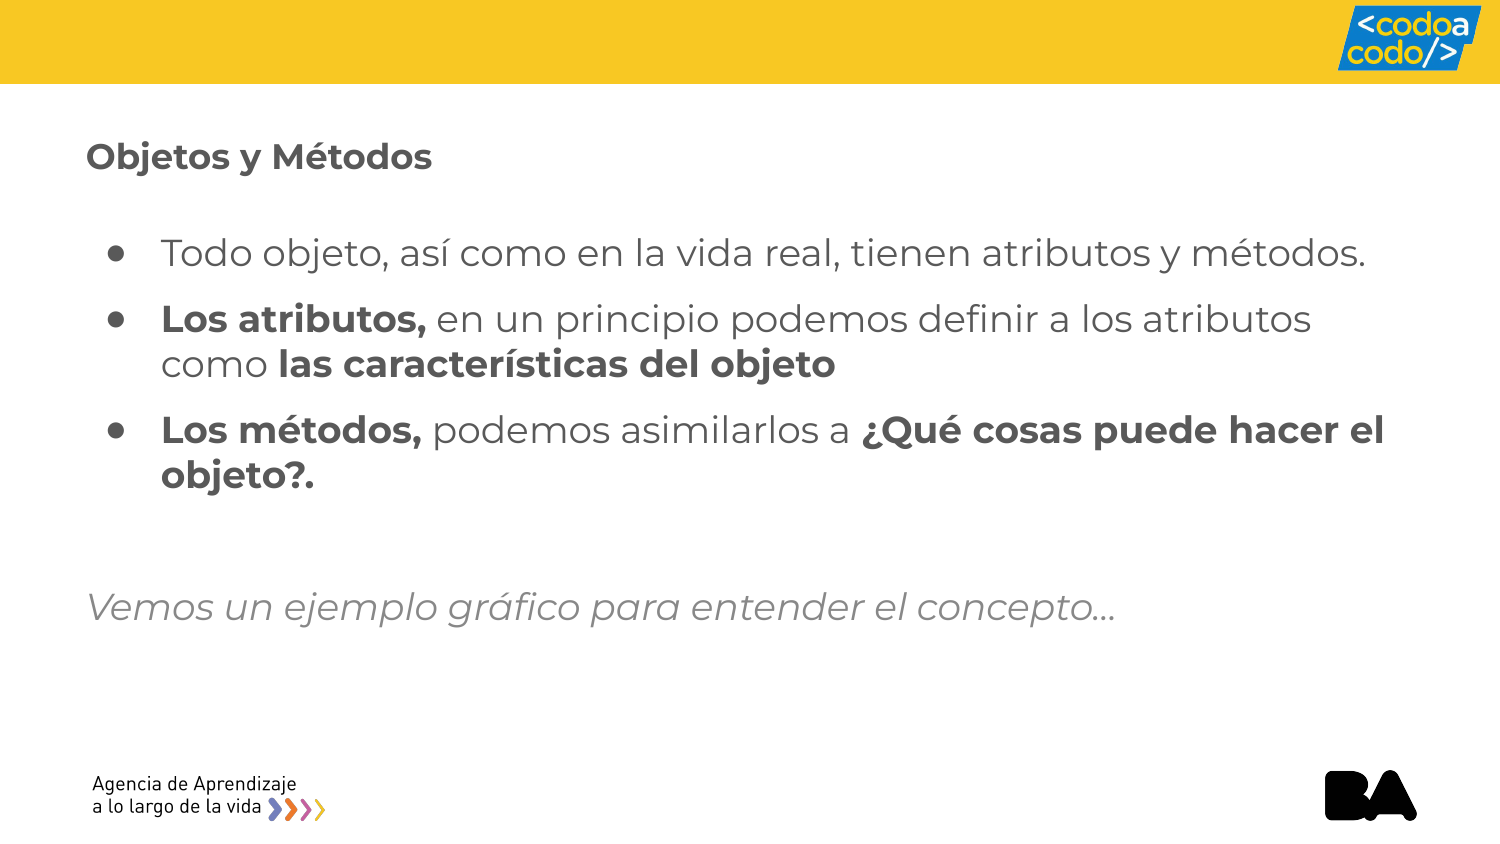

# Objetos y Métodos
Todo objeto, así como en la vida real, tienen atributos y métodos.
Los atributos, en un principio podemos definir a los atributos como las características del objeto
Los métodos, podemos asimilarlos a ¿Qué cosas puede hacer el objeto?.

Vemos un ejemplo gráfico para entender el concepto…